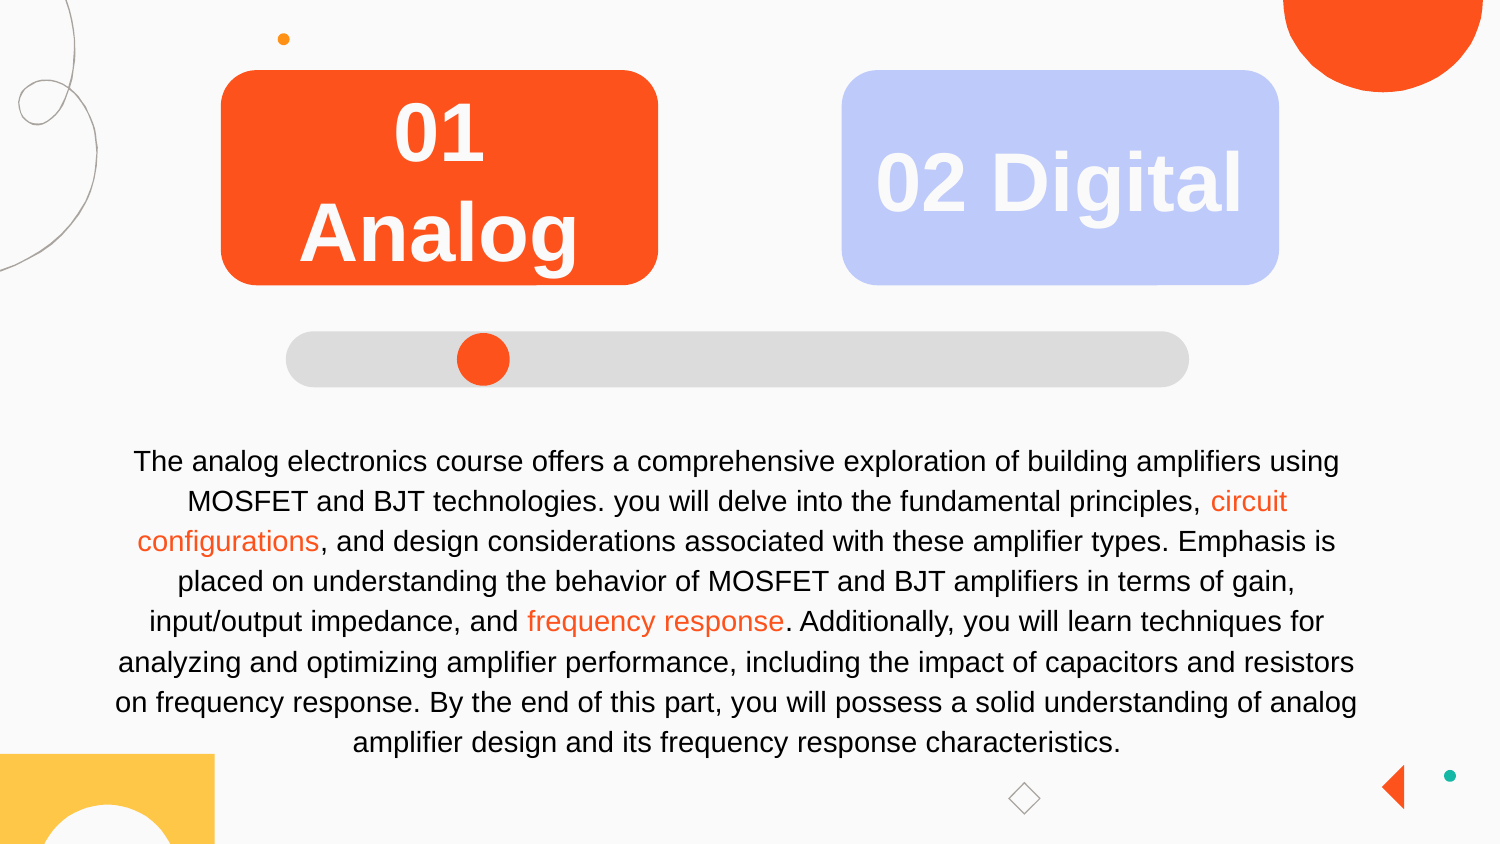

01 Analog
02 Digital

The analog electronics course offers a comprehensive exploration of building amplifiers using MOSFET and BJT technologies. you will delve into the fundamental principles, circuit configurations, and design considerations associated with these amplifier types. Emphasis is placed on understanding the behavior of MOSFET and BJT amplifiers in terms of gain, input/output impedance, and frequency response. Additionally, you will learn techniques for analyzing and optimizing amplifier performance, including the impact of capacitors and resistors on frequency response. By the end of this part, you will possess a solid understanding of analog amplifier design and its frequency response characteristics.